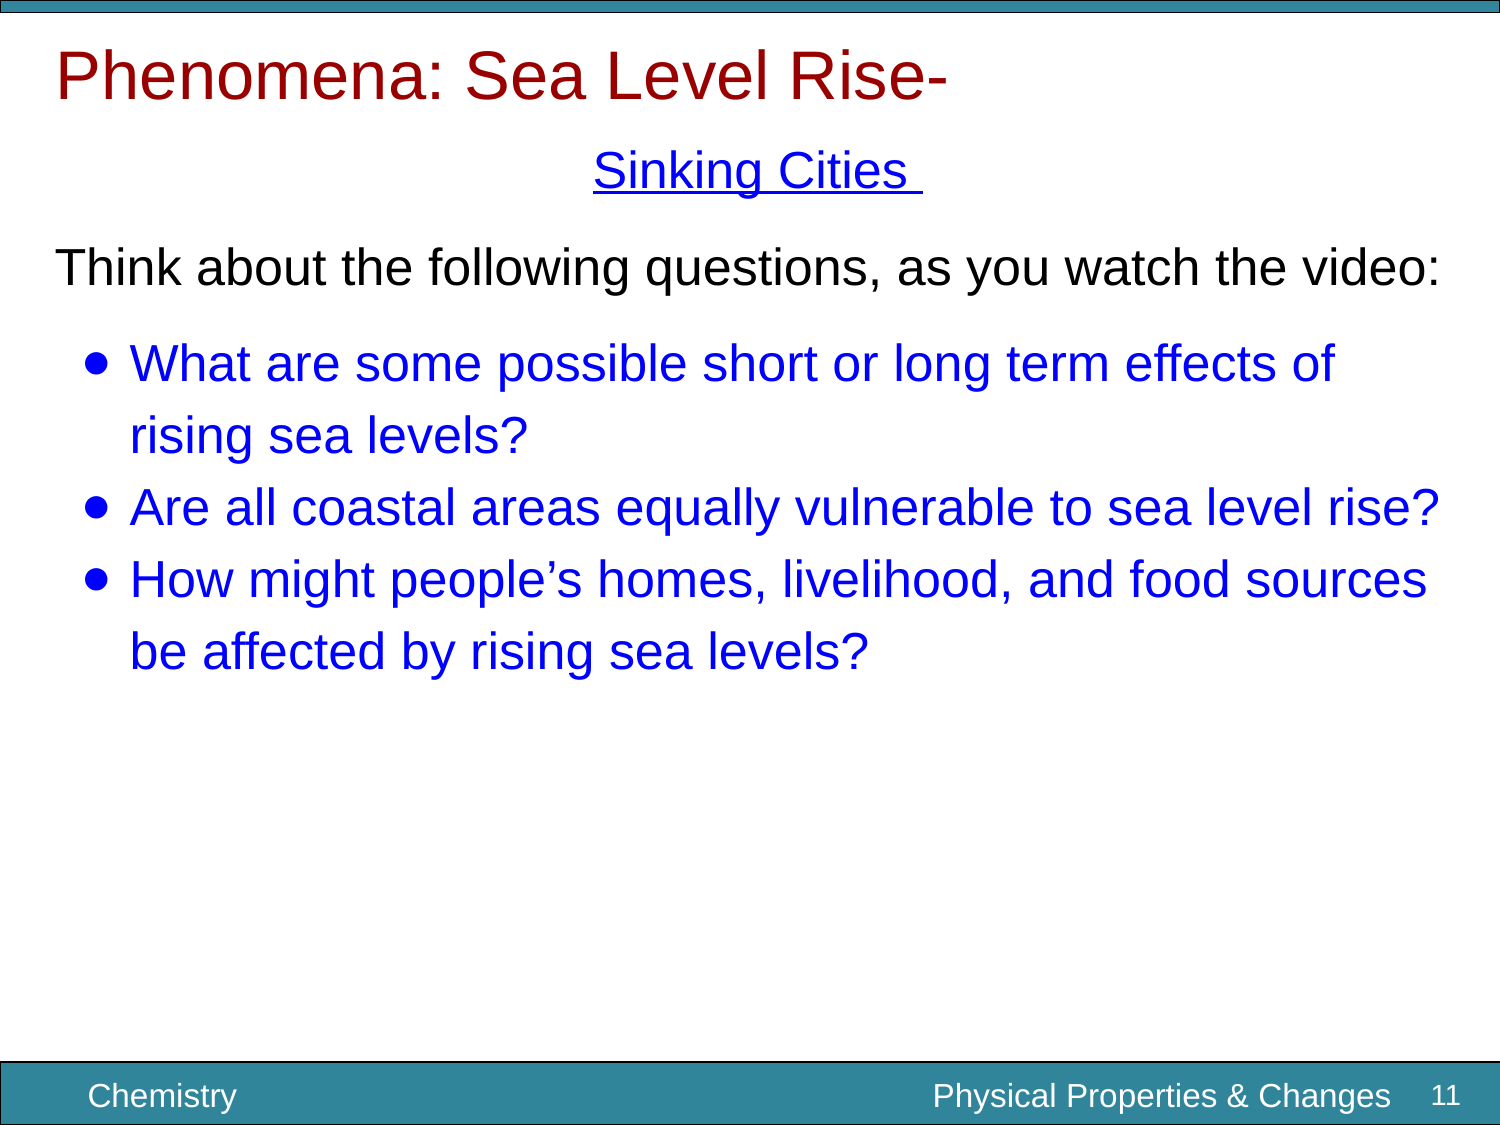

Phenomena: Sea Level Rise-
Sinking Cities
Think about the following questions, as you watch the video:
What are some possible short or long term effects of rising sea levels?
Are all coastal areas equally vulnerable to sea level rise?
How might people’s homes, livelihood, and food sources be affected by rising sea levels?